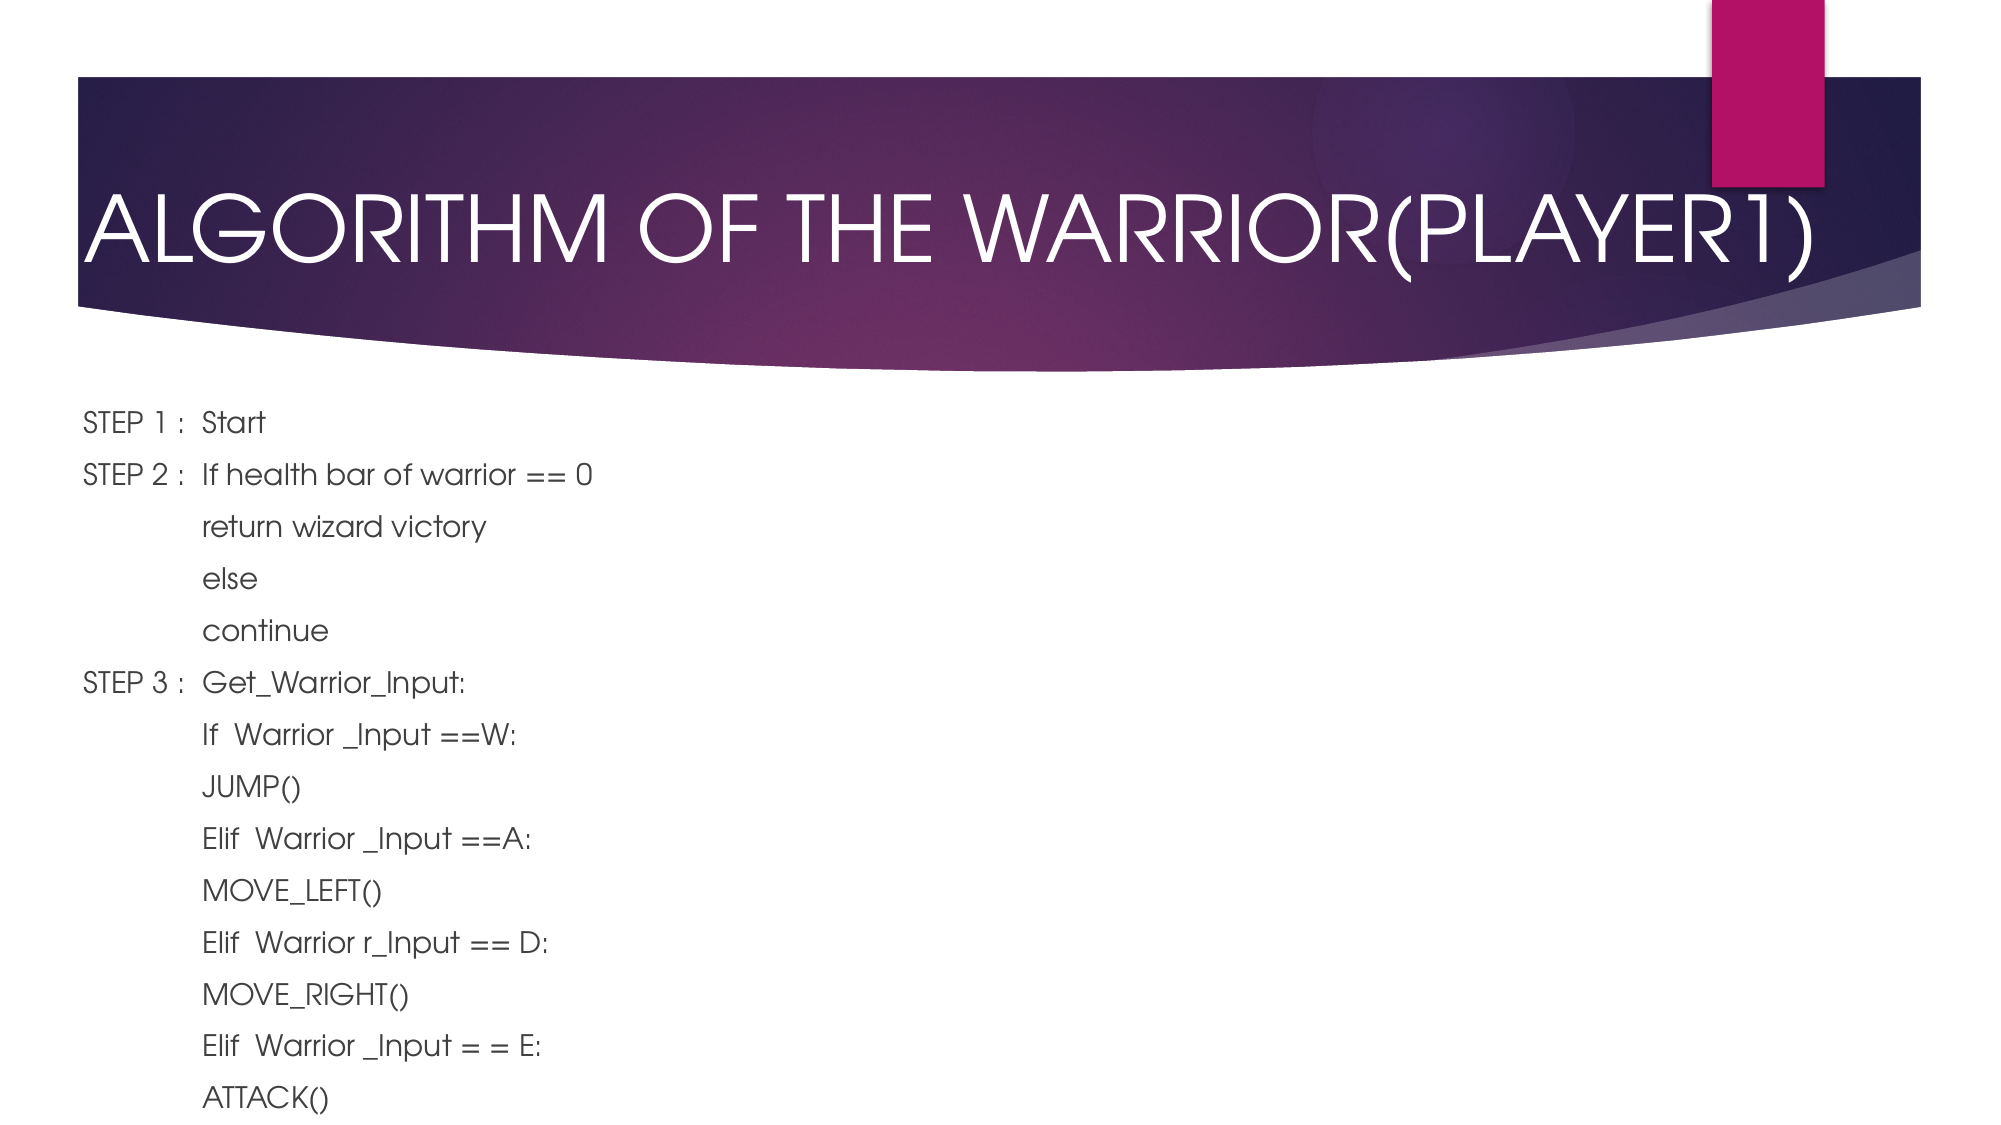

# ALGORITHM OF THE WARRIOR(PLAYER1)
STEP 1 :	Start
STEP 2 :	If health bar of warrior == 0
			return wizard victory
		else
			continue
STEP 3 :	Get_Warrior_Input:
			If  Warrior _Input ==W:
				JUMP()
			Elif  Warrior _Input ==A:
				MOVE_LEFT()
			Elif  Warrior r_Input == D:
				MOVE_RIGHT()
			Elif  Warrior _Input = = E:
				ATTACK()